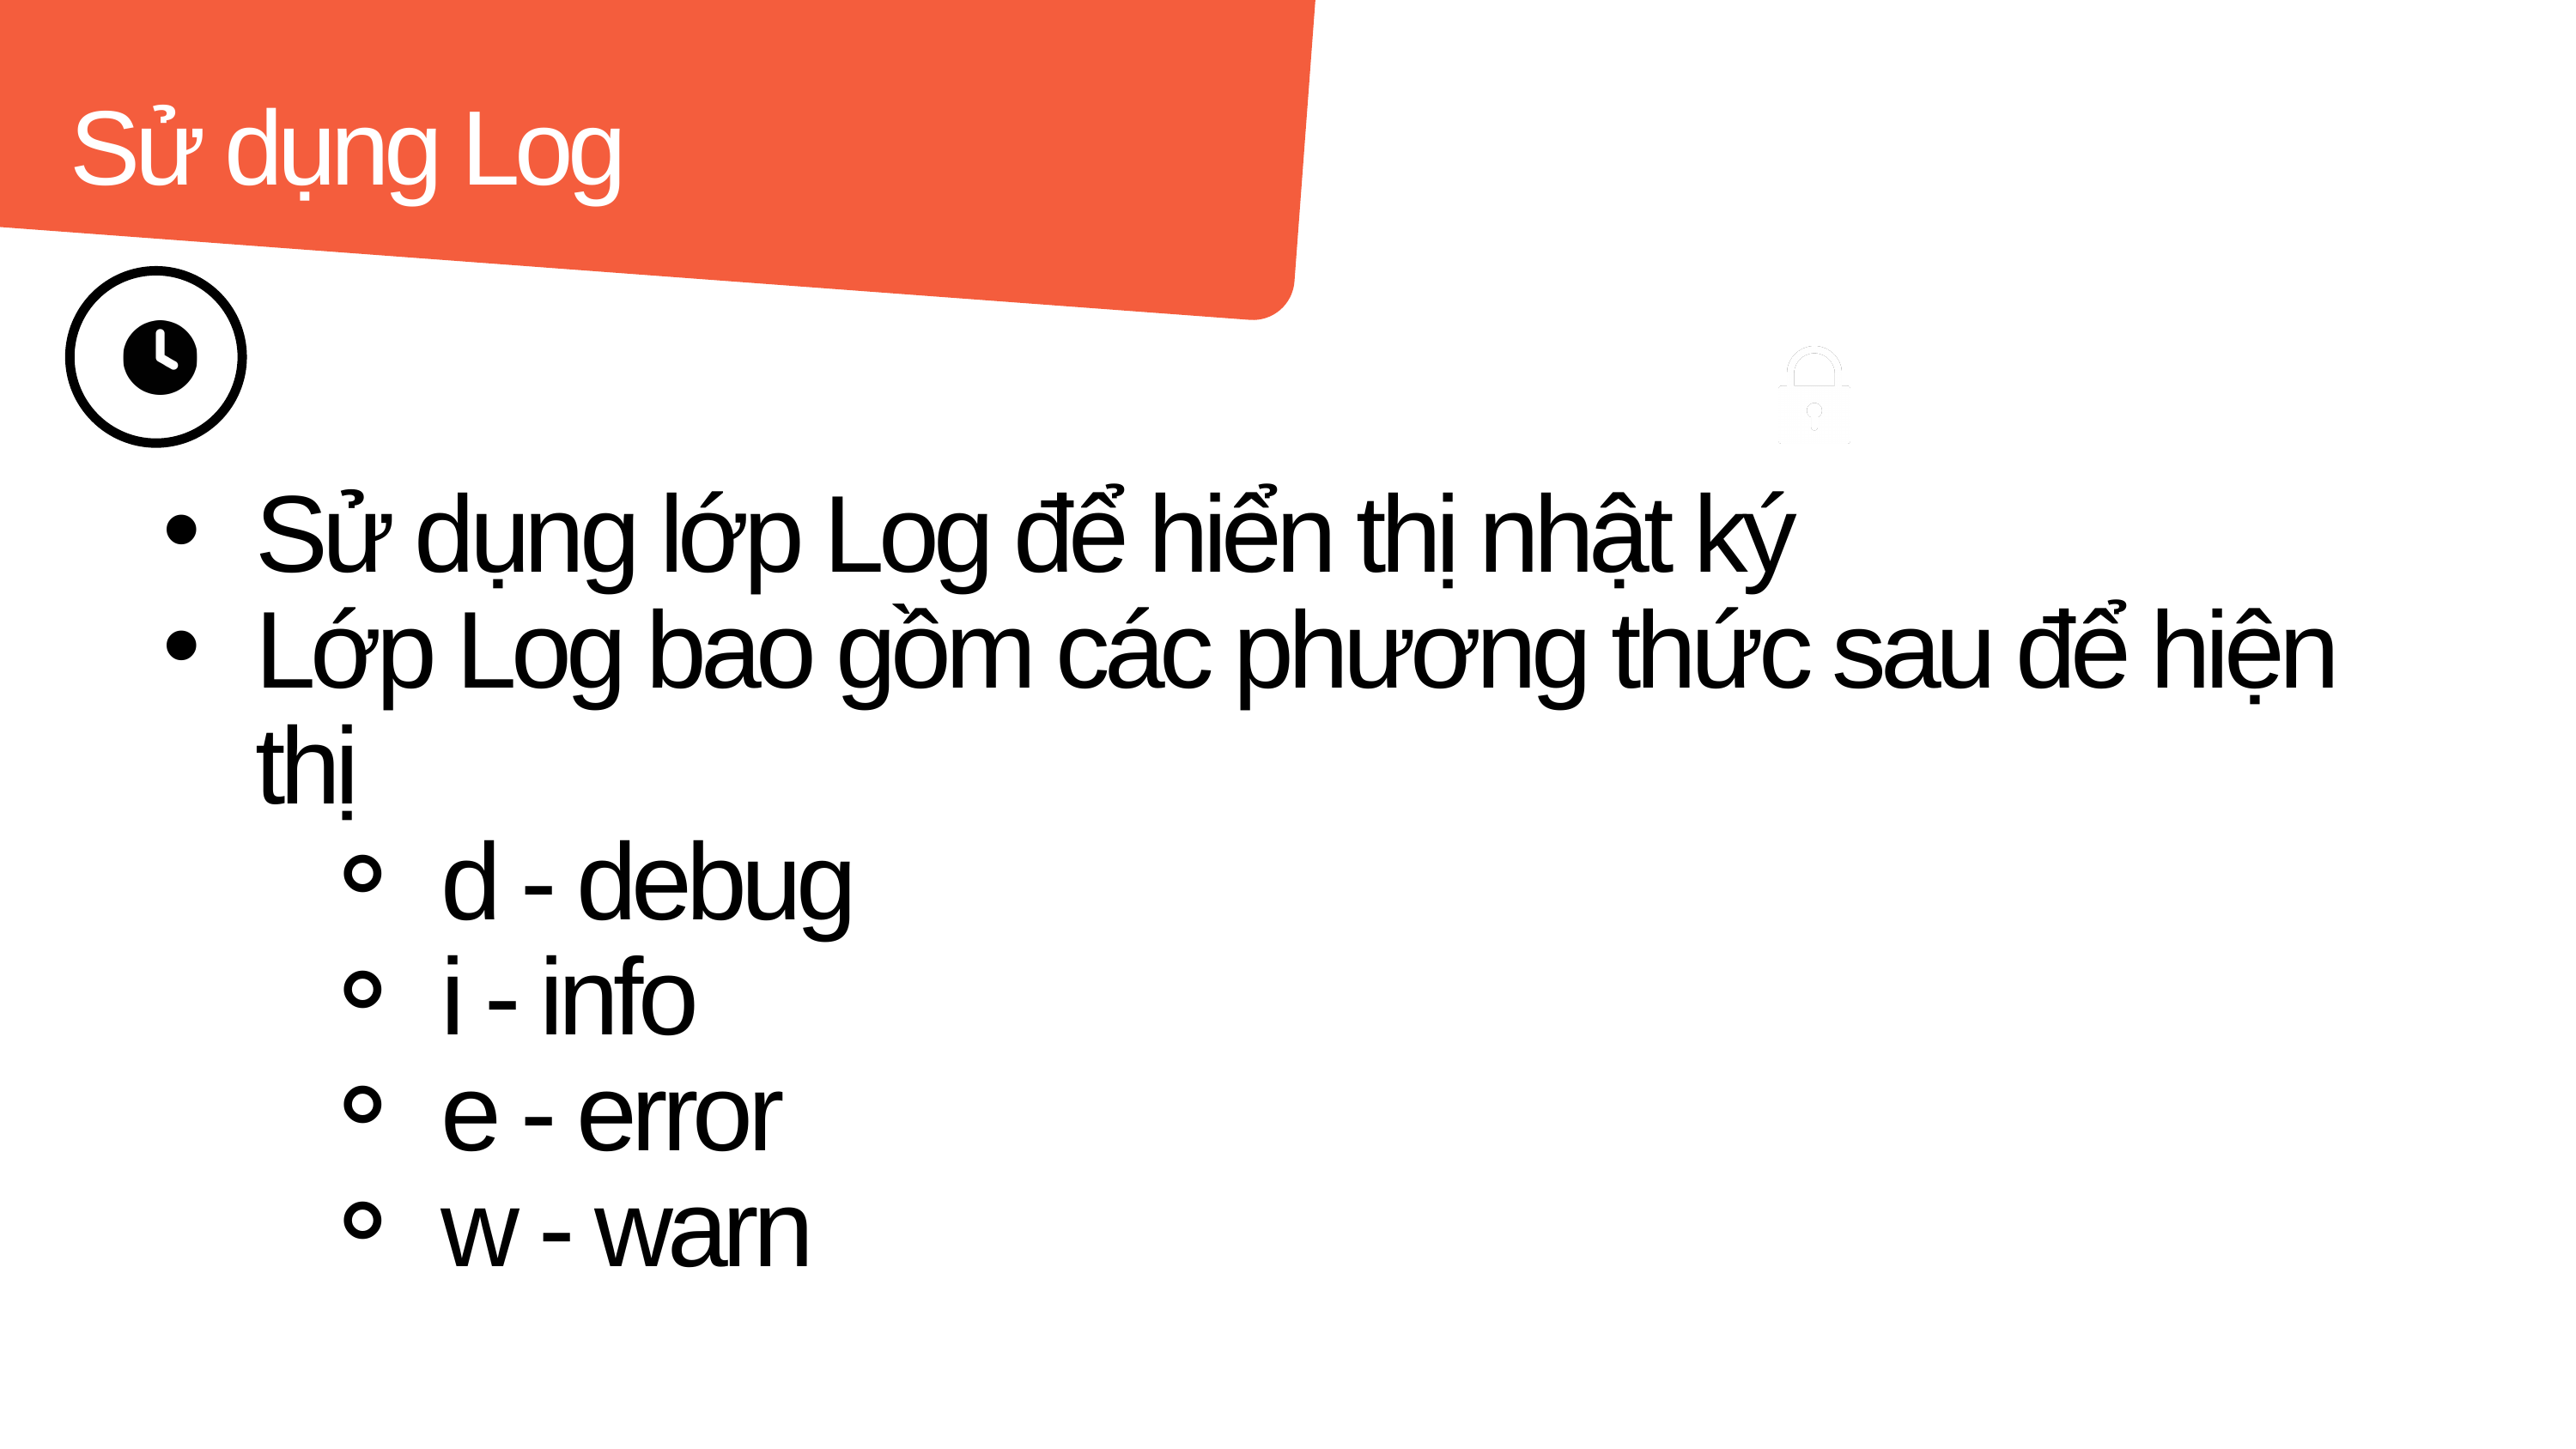

Sử dụng Log

Sử dụng lớp Log để hiển thị nhật ký
Lớp Log bao gồm các phương thức sau để hiện thị
d - debug
i - info
e - error
w - warn